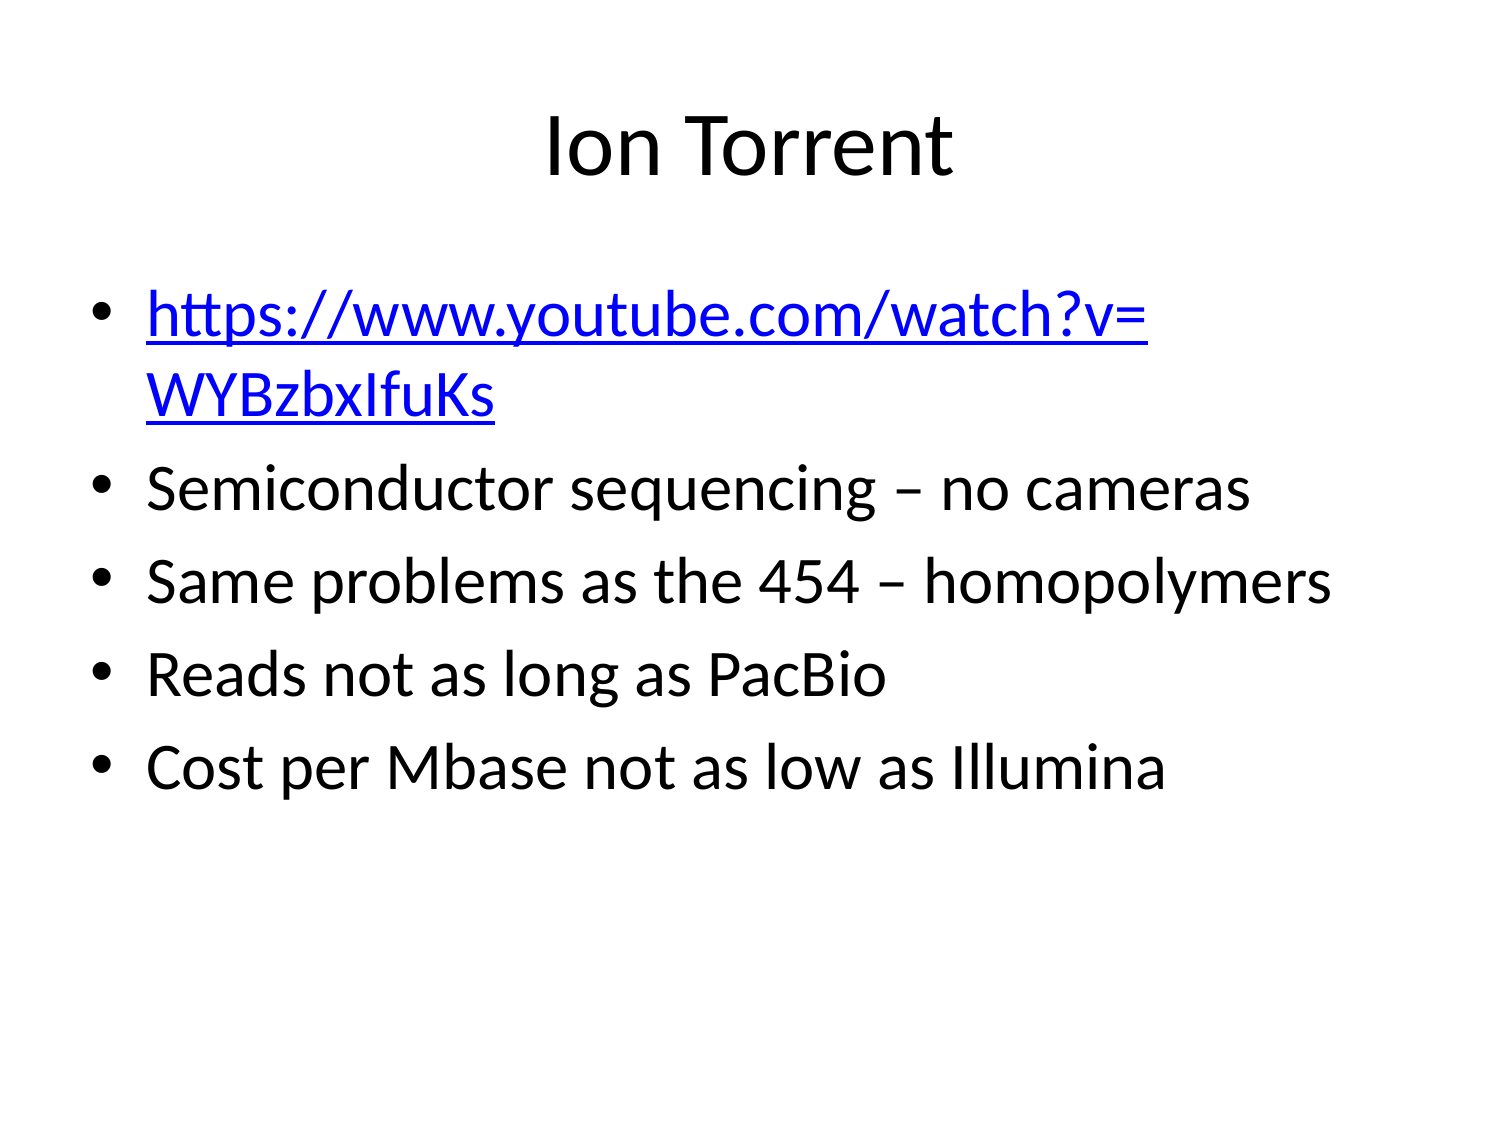

# Ion Torrent
https://www.youtube.com/watch?v=WYBzbxIfuKs
Semiconductor sequencing – no cameras
Same problems as the 454 – homopolymers
Reads not as long as PacBio
Cost per Mbase not as low as Illumina